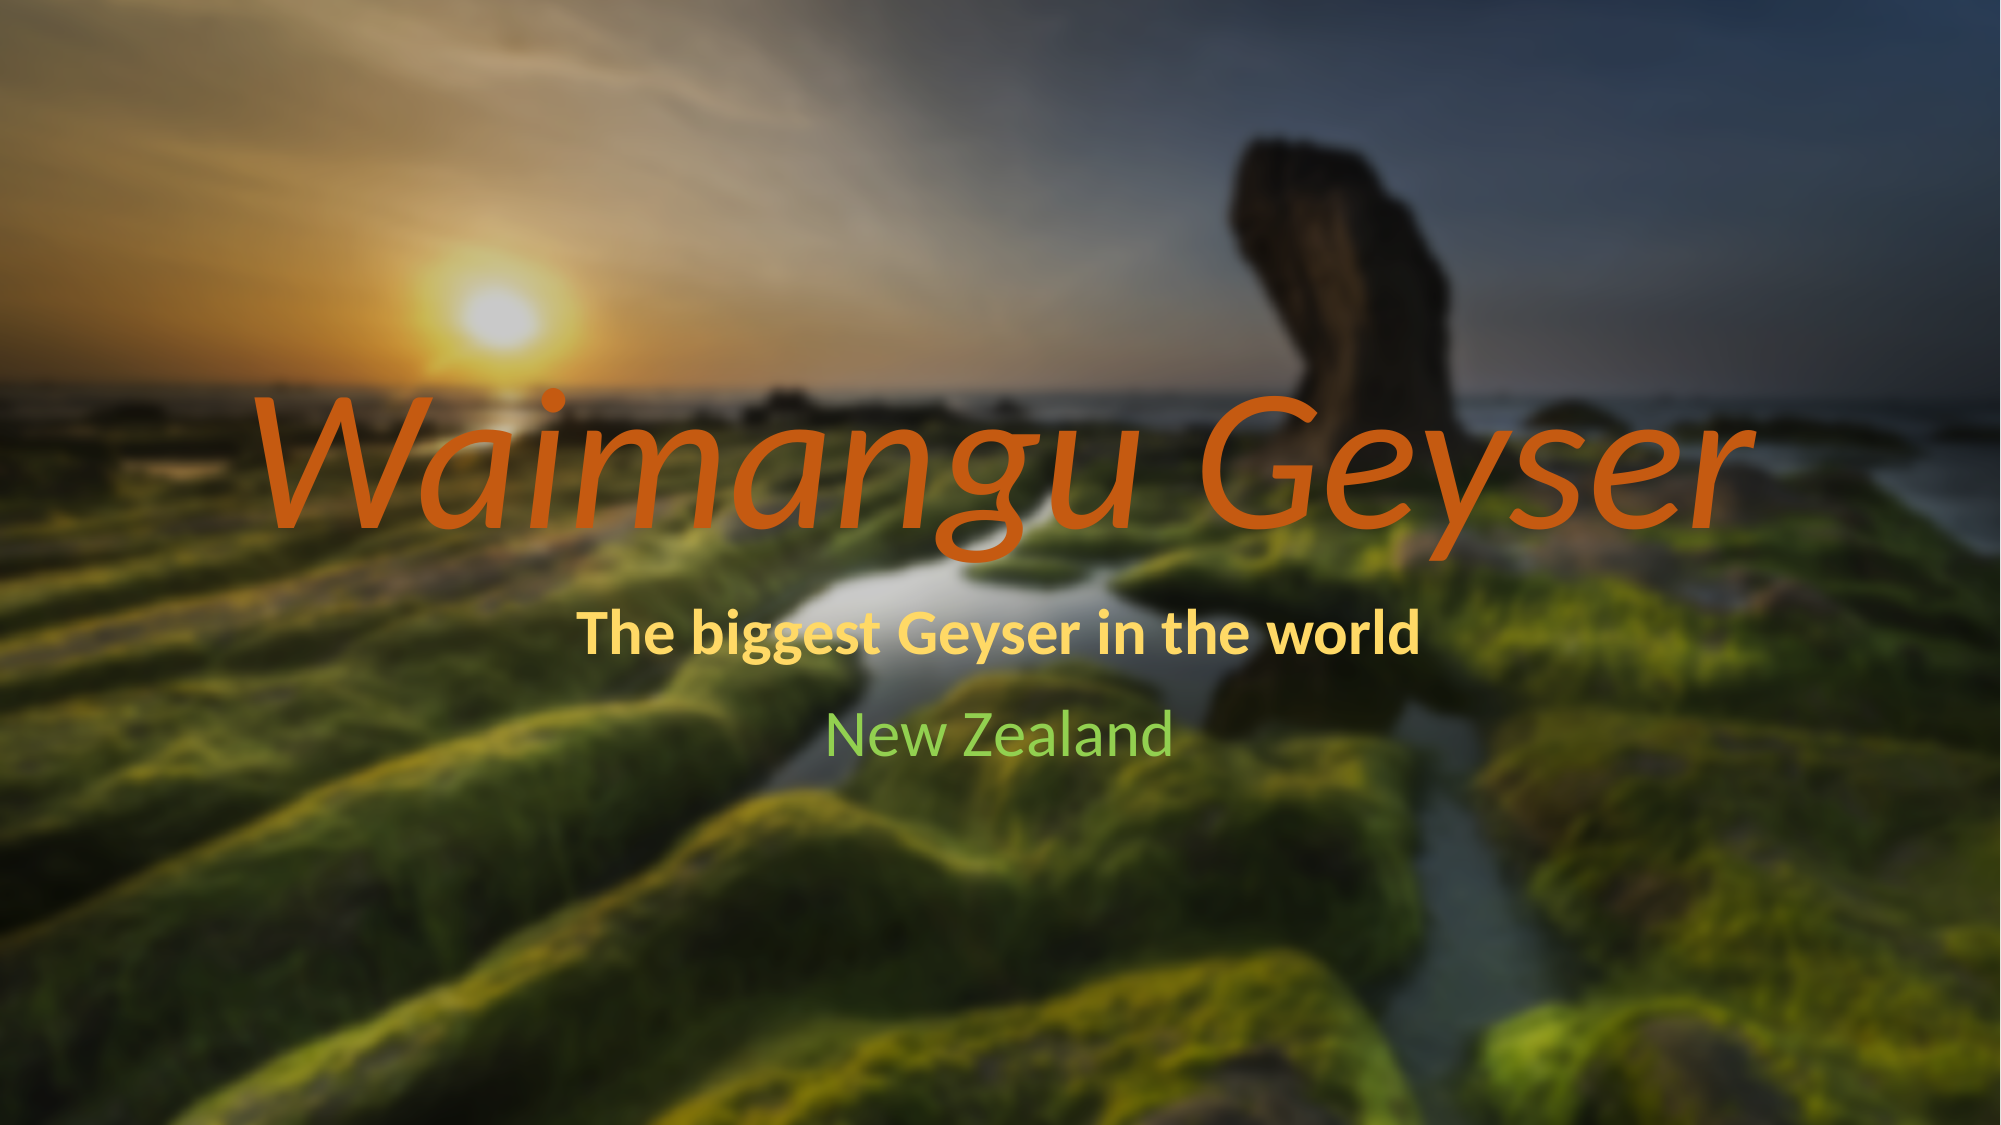

# Waimangu Geyser
The biggest Geyser in the world
New Zealand